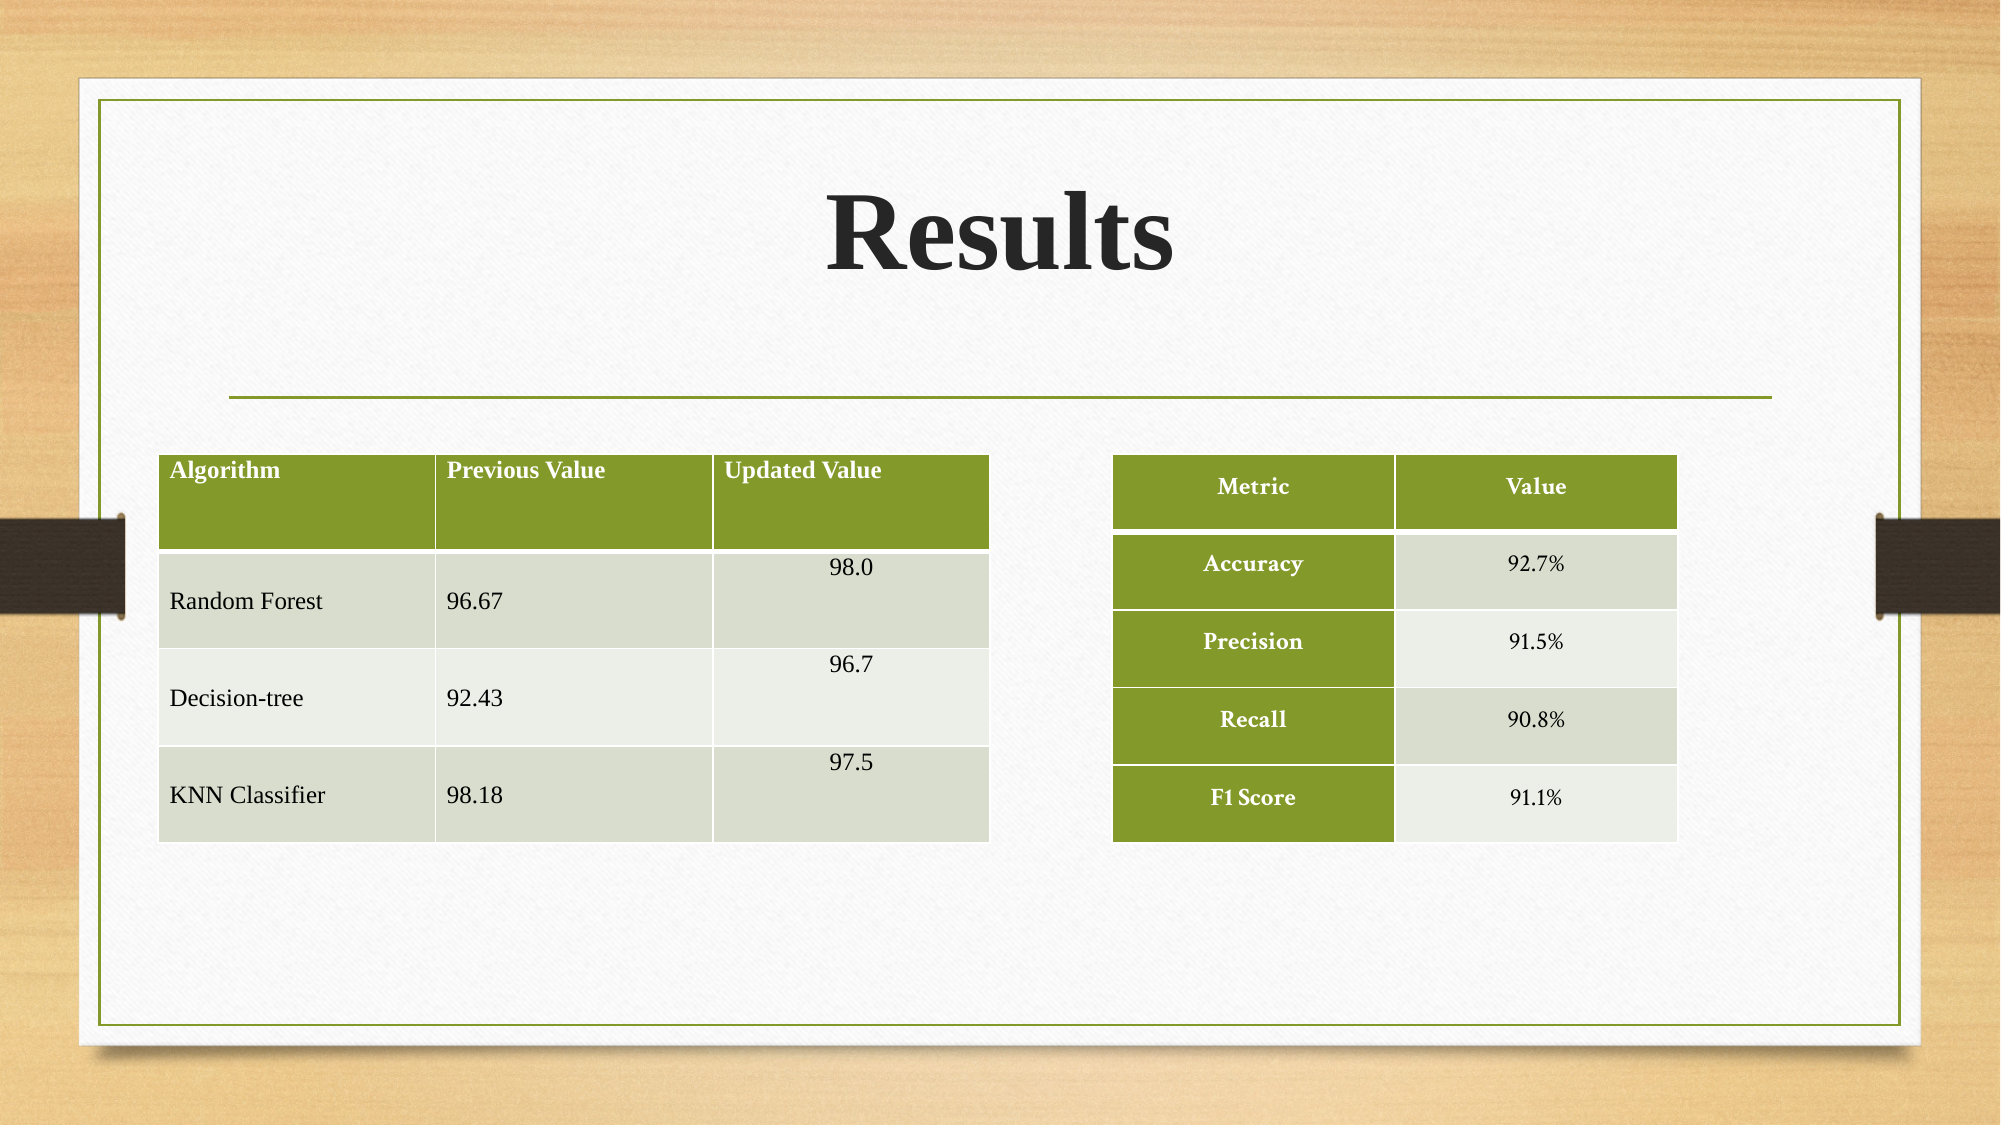

# Results
| Algorithm | Previous Value | Updated Value |
| --- | --- | --- |
| Random Forest | 96.67 | 98.0 |
| Decision-tree | 92.43 | 96.7 |
| KNN Classifier | 98.18 | 97.5 |
| Metric | Value |
| --- | --- |
| Accuracy | 92.7% |
| Precision | 91.5% |
| Recall | 90.8% |
| F1 Score | 91.1% |